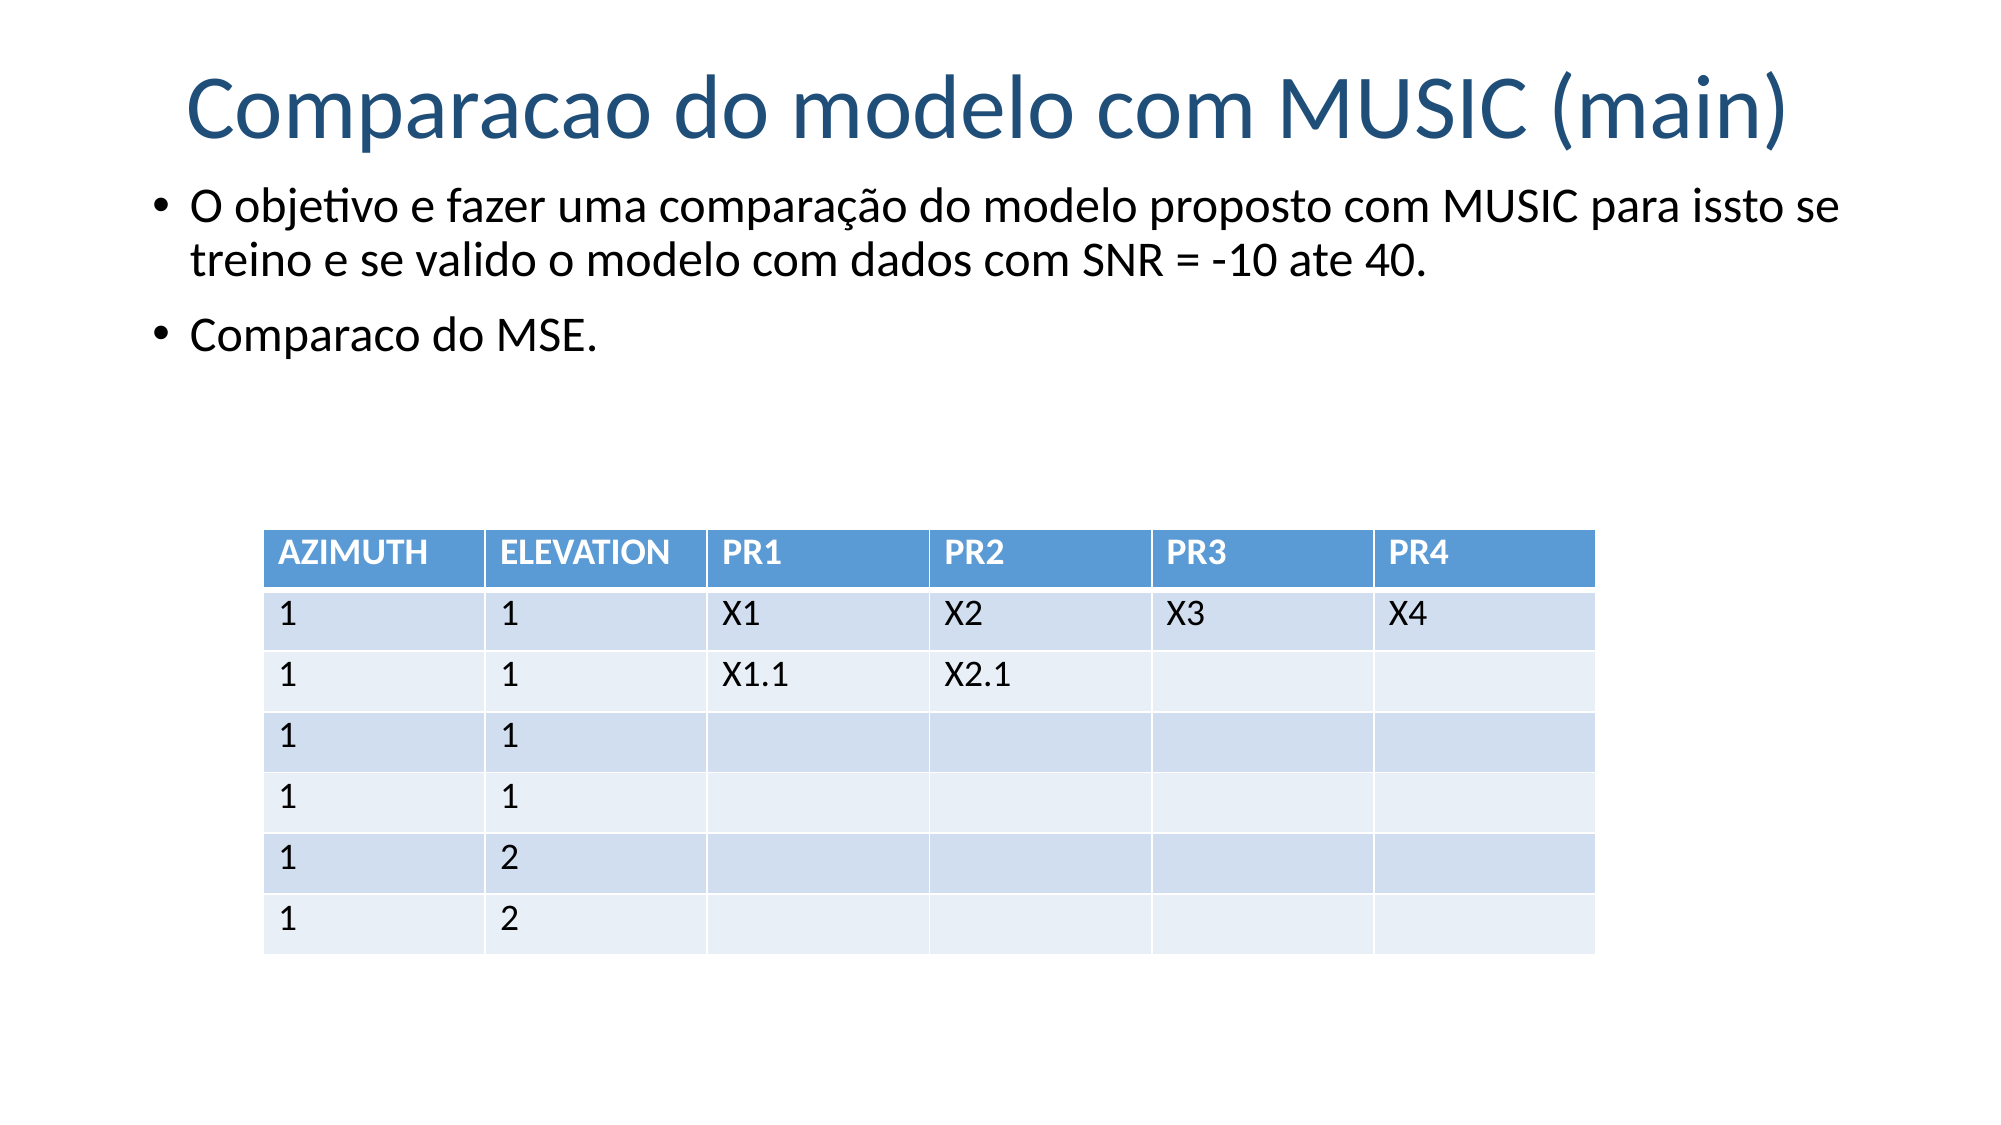

# Comparacao do modelo com MUSIC (main)
O objetivo e fazer uma comparação do modelo proposto com MUSIC para issto se treino e se valido o modelo com dados com SNR = -10 ate 40.
Comparaco do MSE.

| AZIMUTH | ELEVATION | PR1 | PR2 | PR3 | PR4 |
| --- | --- | --- | --- | --- | --- |
| 1 | 1 | X1 | X2 | X3 | X4 |
| 1 | 1 | X1.1 | X2.1 |  |  |
| 1 | 1 |  |  |  |  |
| 1 | 1 |  |  |  |  |
| 1 | 2 |  |  |  |  |
| 1 | 2 |  |  |  |  |